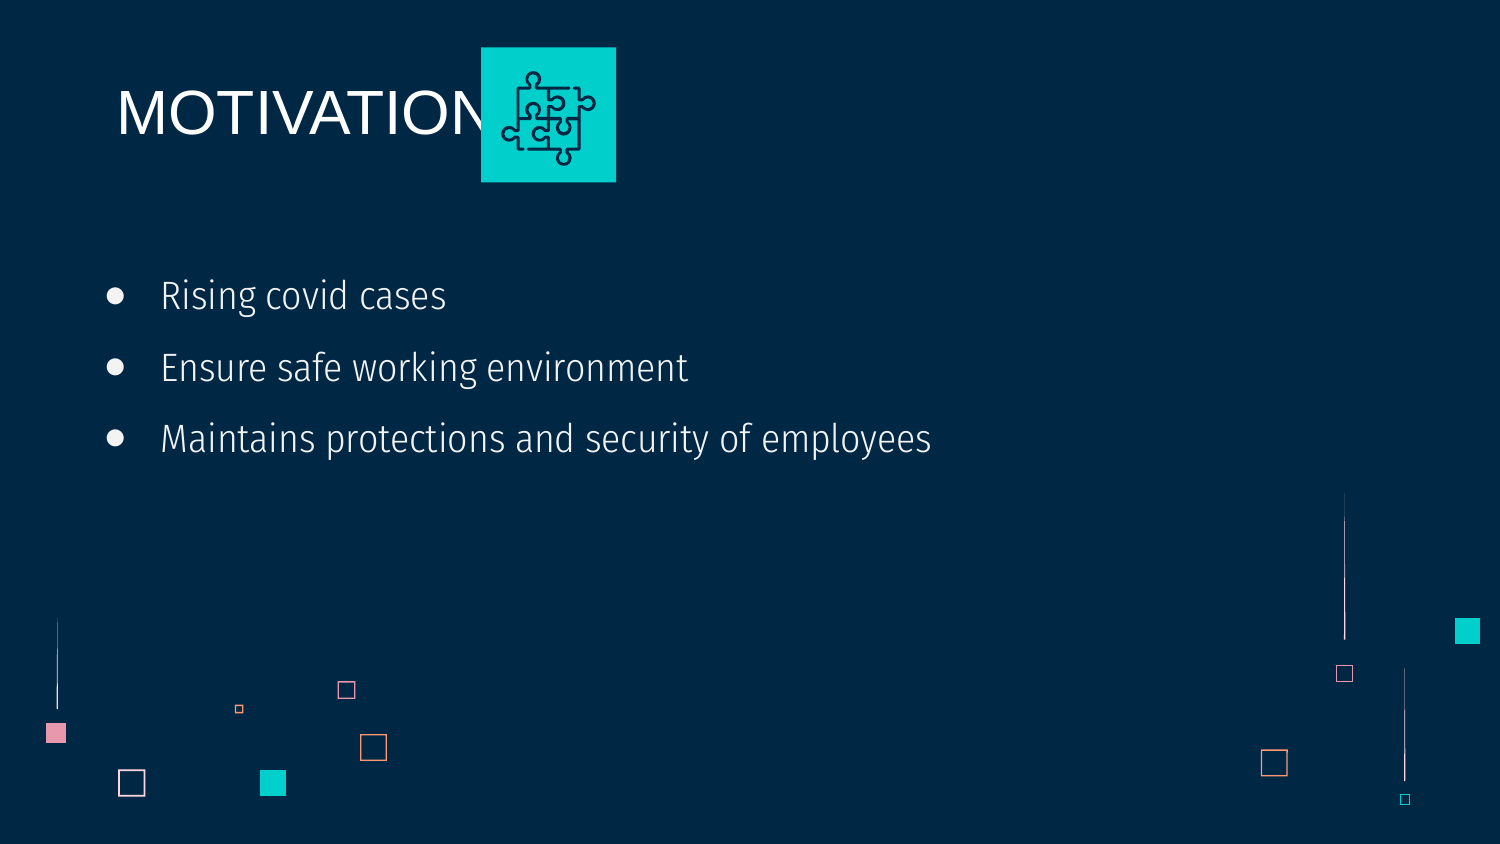

# MOTIVATION

Rising covid cases
Ensure safe working environment
Maintains protections and security of employees